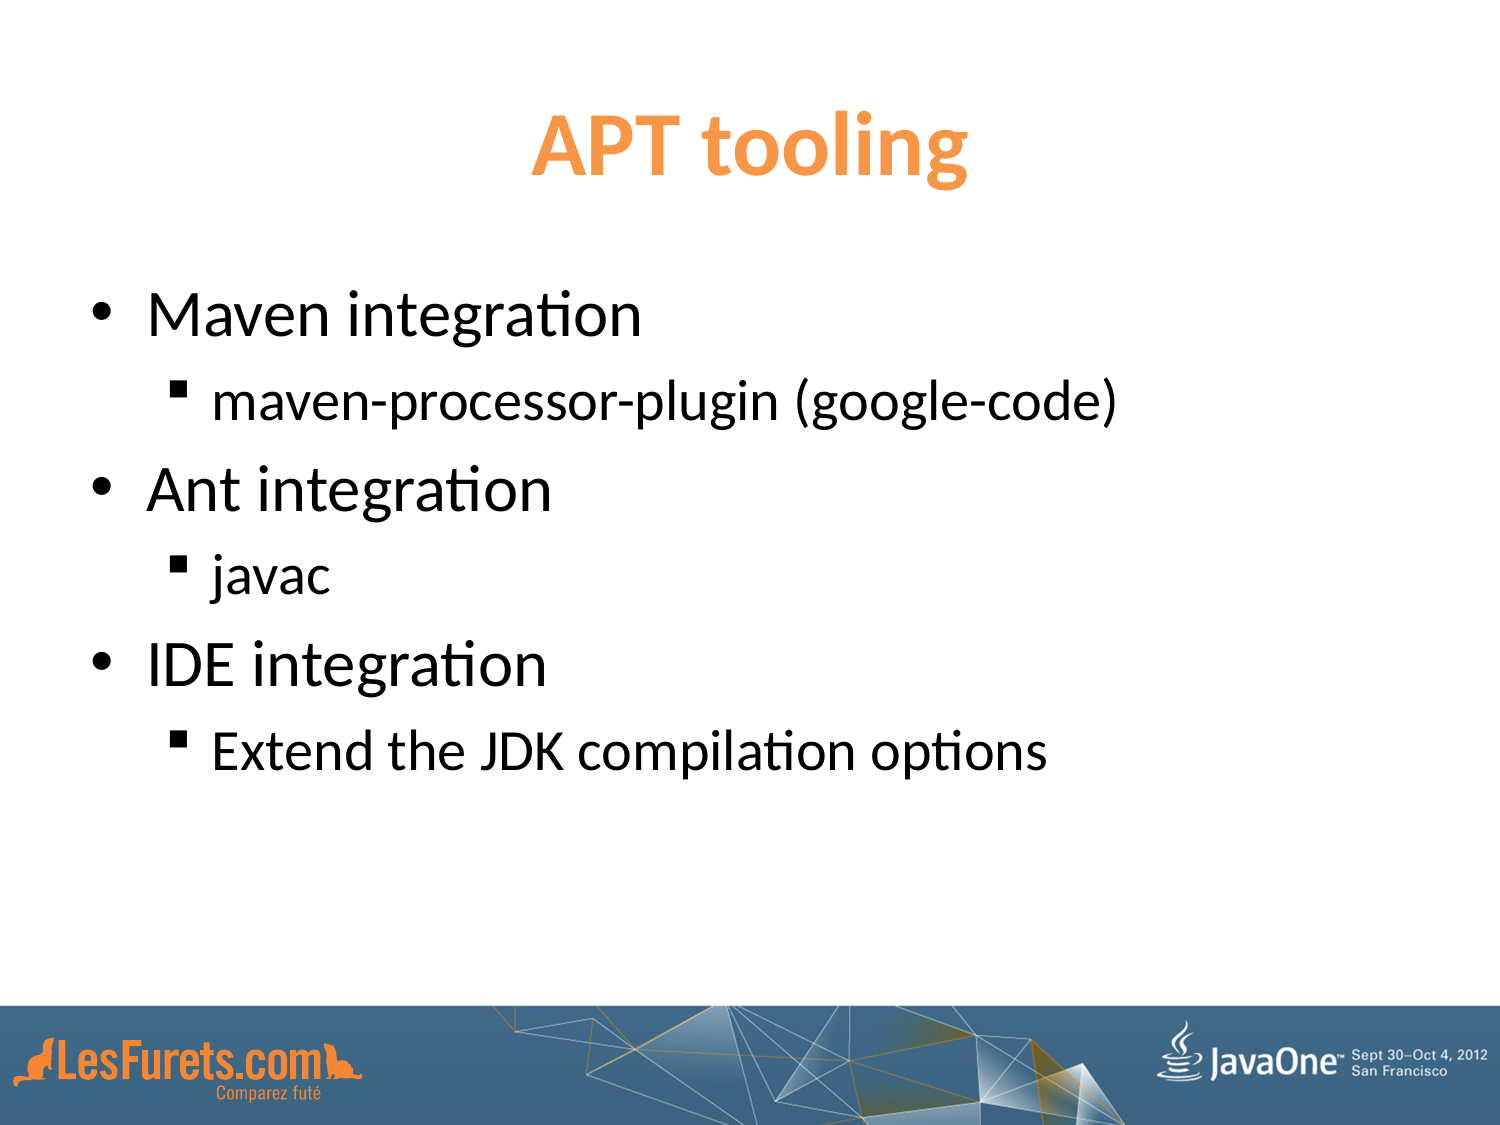

# APT tooling
Maven integration
maven-processor-plugin (google-code)
Ant integration
javac
IDE integration
Extend the JDK compilation options